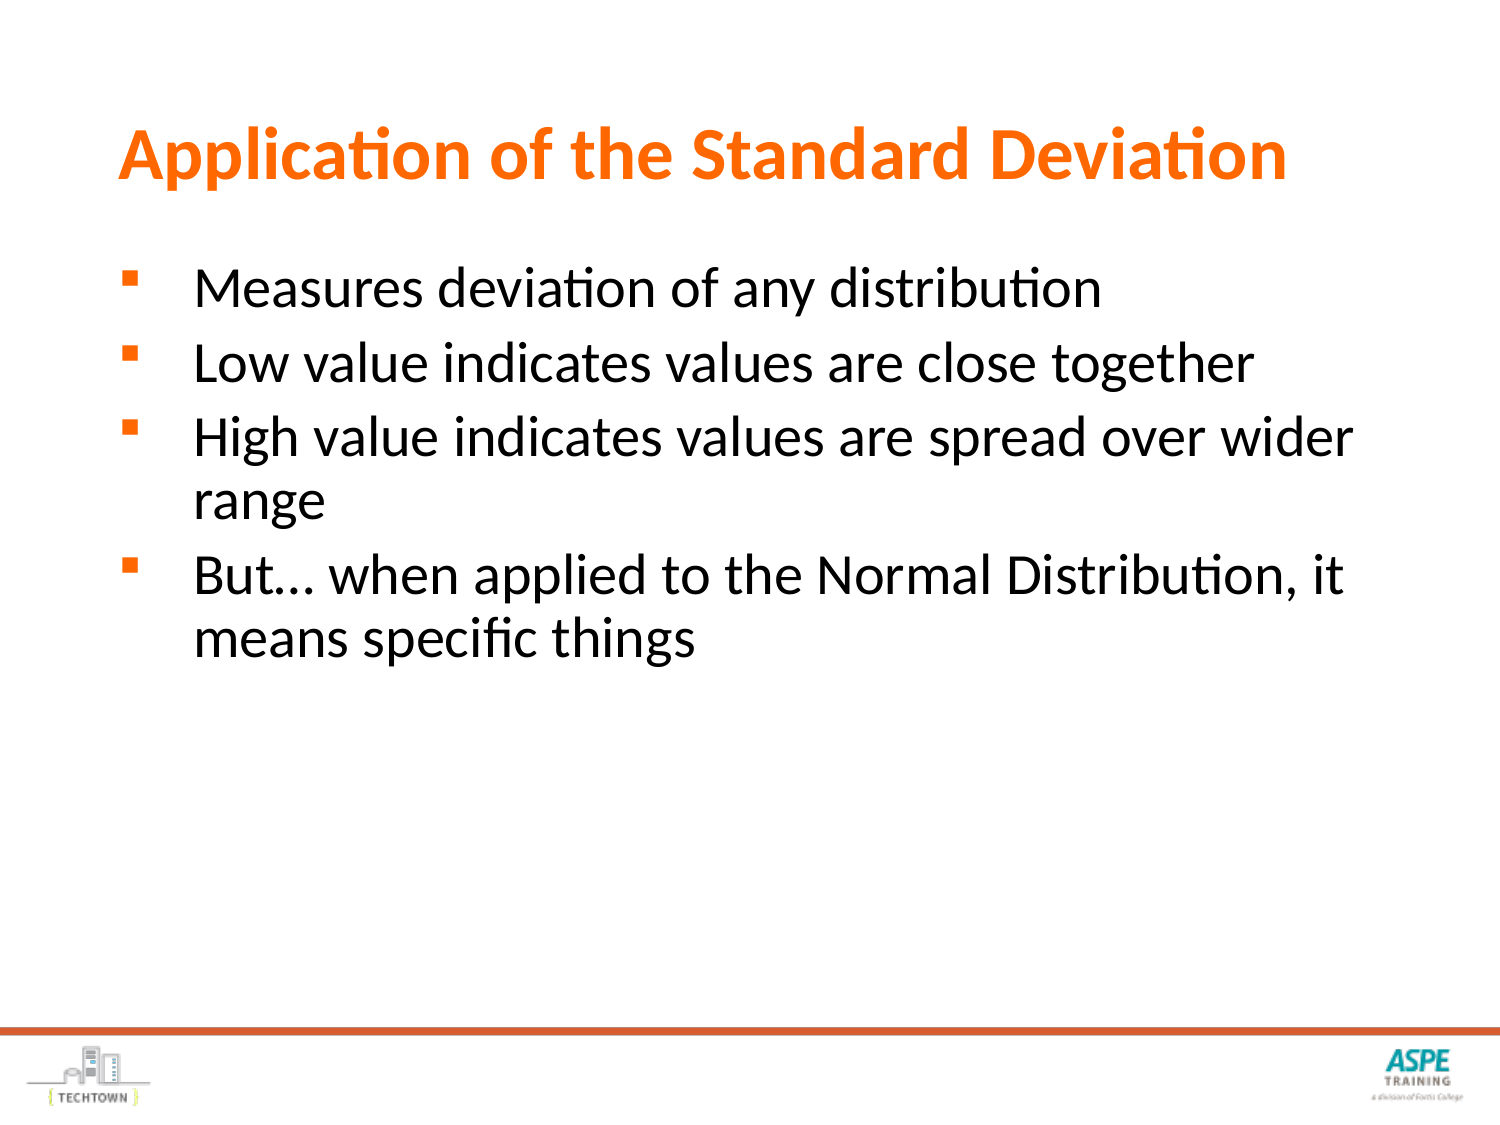

# Application of the Standard Deviation
Measures deviation of any distribution
Low value indicates values are close together
High value indicates values are spread over wider range
But… when applied to the Normal Distribution, it means specific things